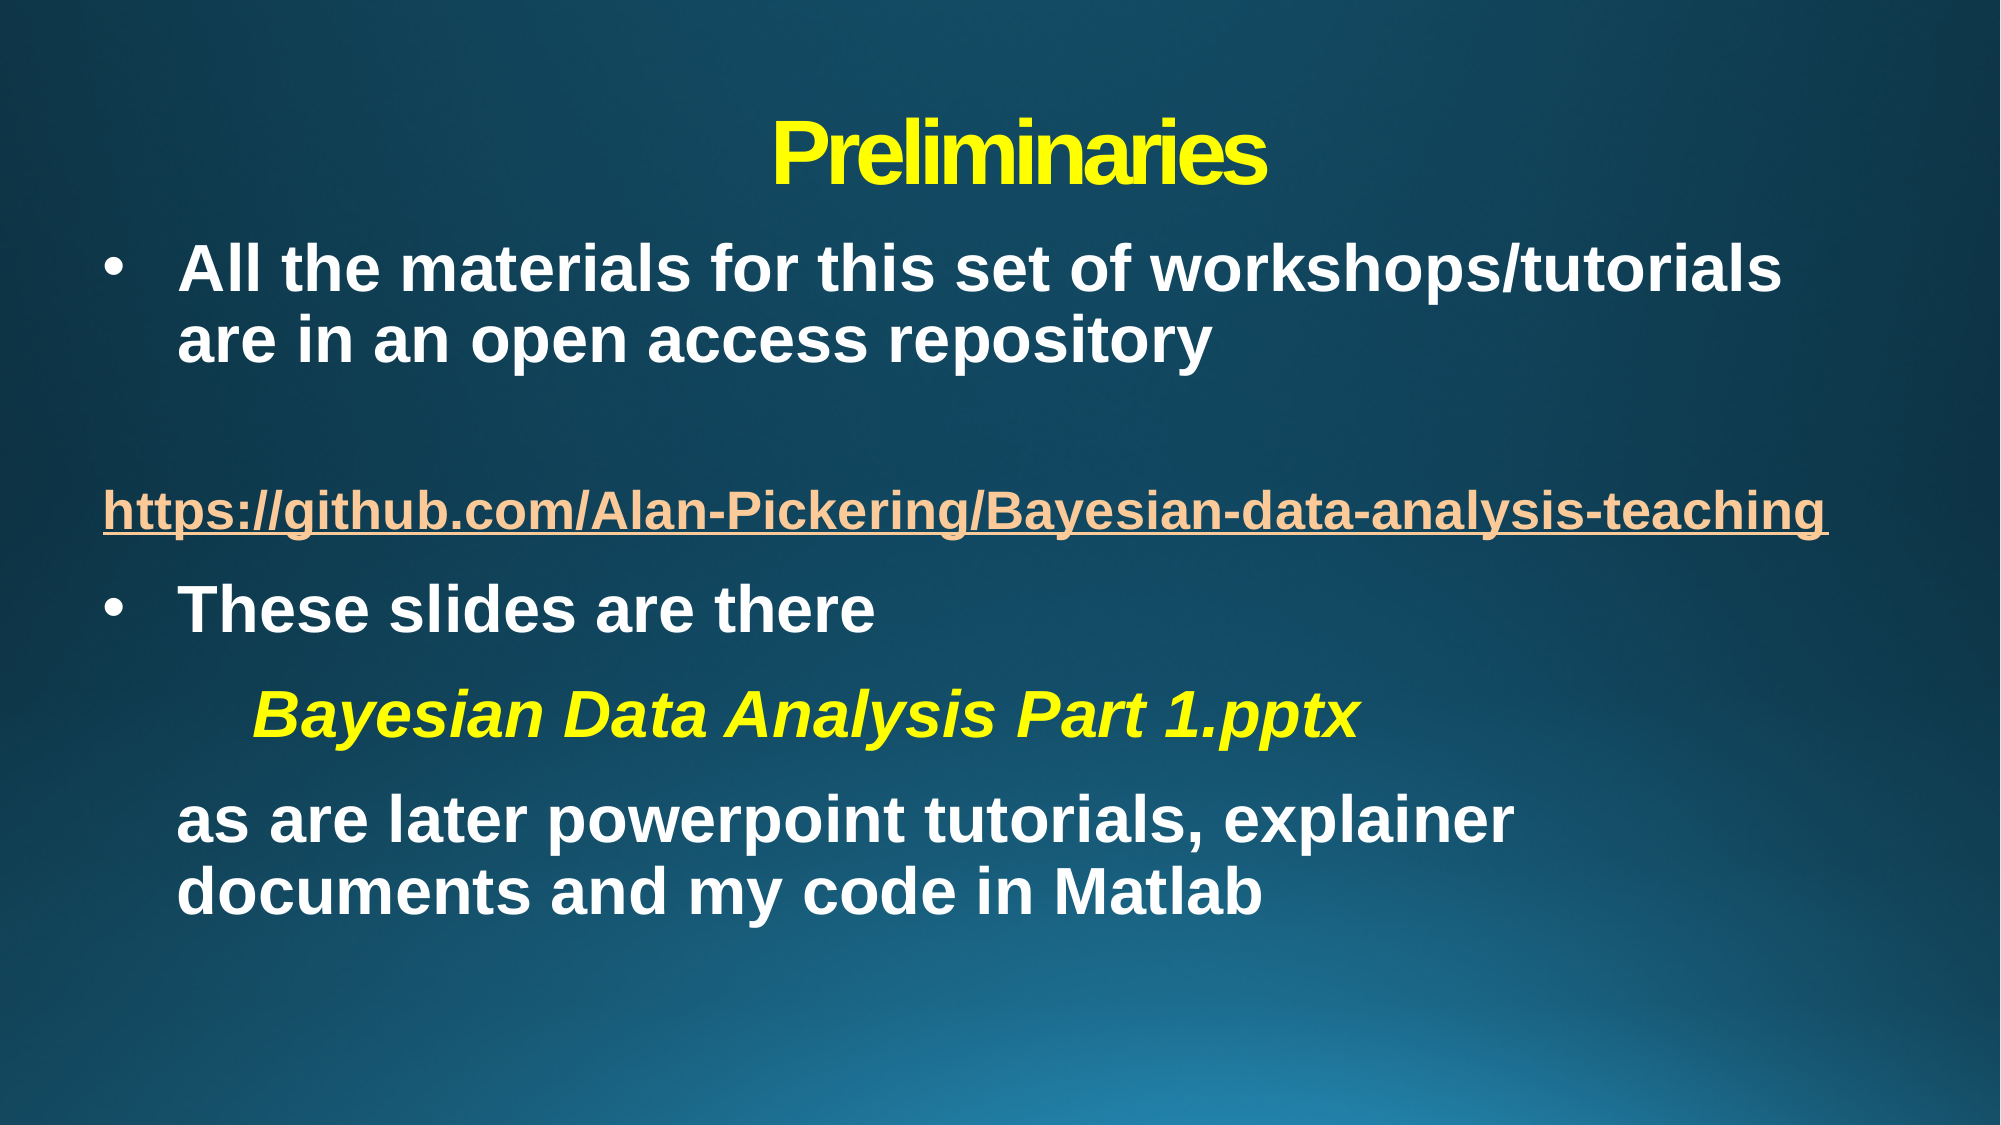

# Preliminaries
All the materials for this set of workshops/tutorials are in an open access repository
	https://github.com/Alan-Pickering/Bayesian-data-analysis-teaching
These slides are there
	Bayesian Data Analysis Part 1.pptx
	as are later powerpoint tutorials, explainer documents and my code in Matlab